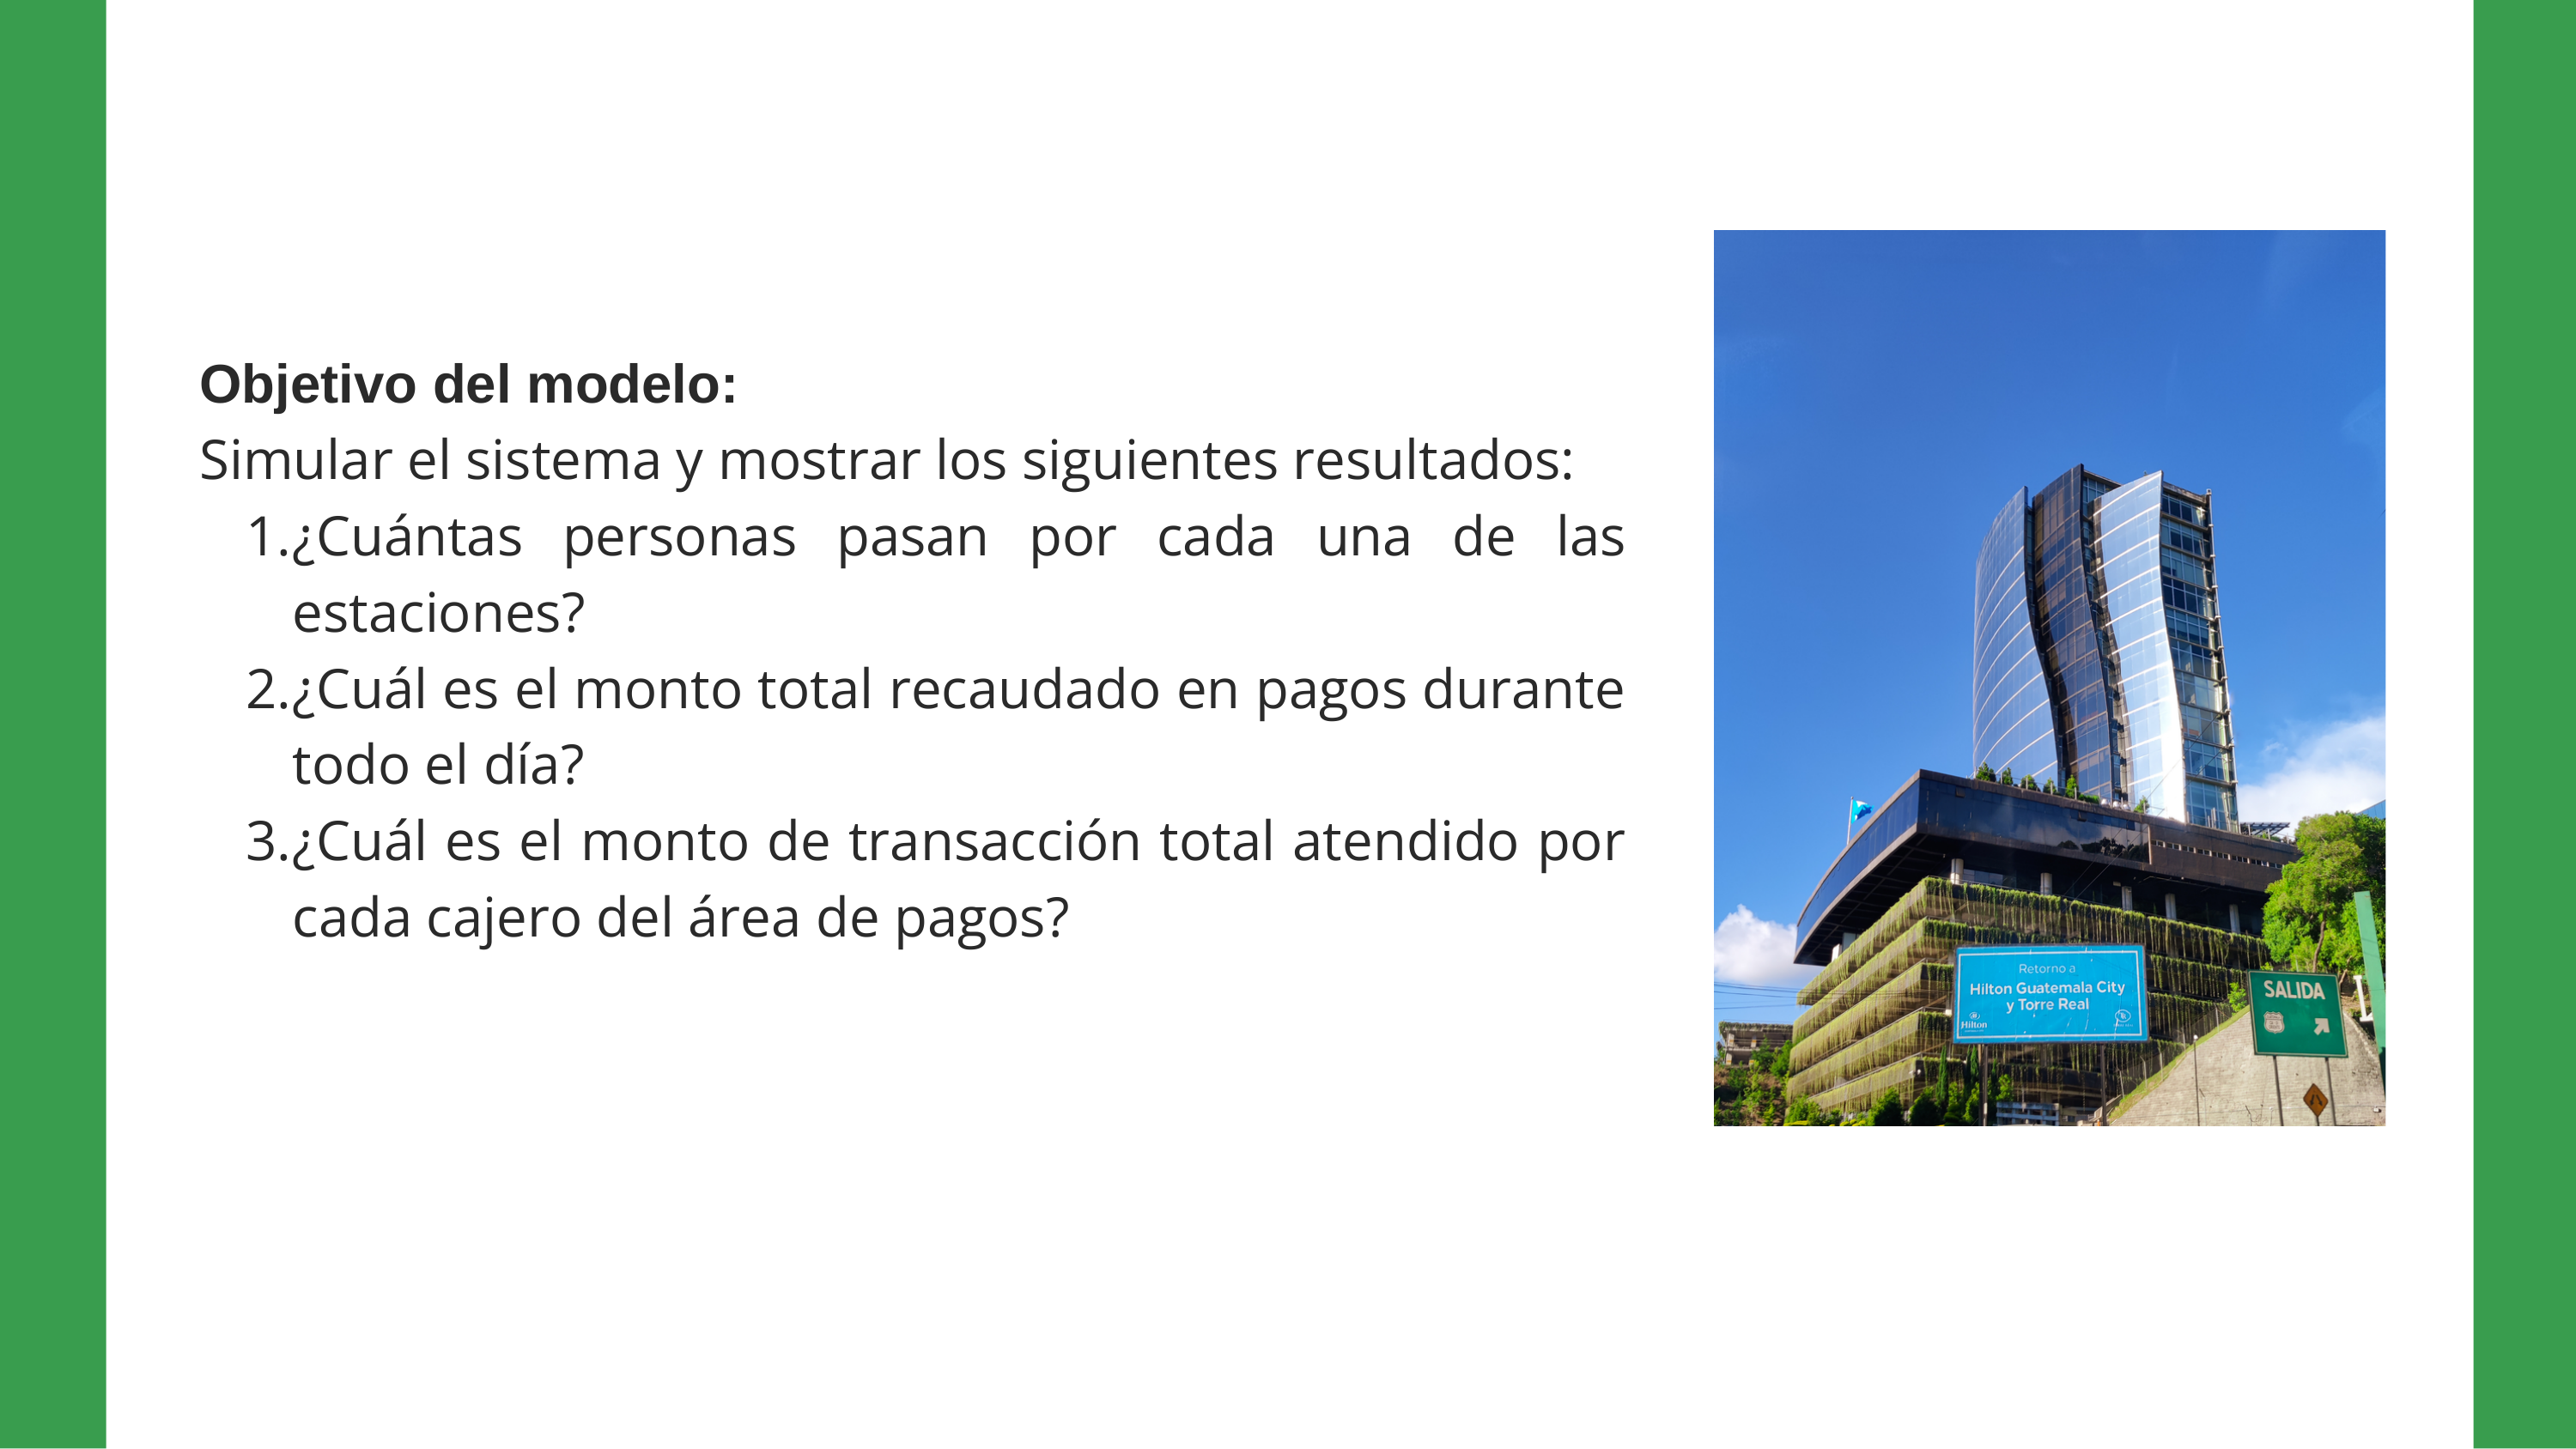

Objetivo del modelo:
Simular el sistema y mostrar los siguientes resultados:
¿Cuántas personas pasan por cada una de las estaciones?
¿Cuál es el monto total recaudado en pagos durante todo el día?
¿Cuál es el monto de transacción total atendido por cada cajero del área de pagos?